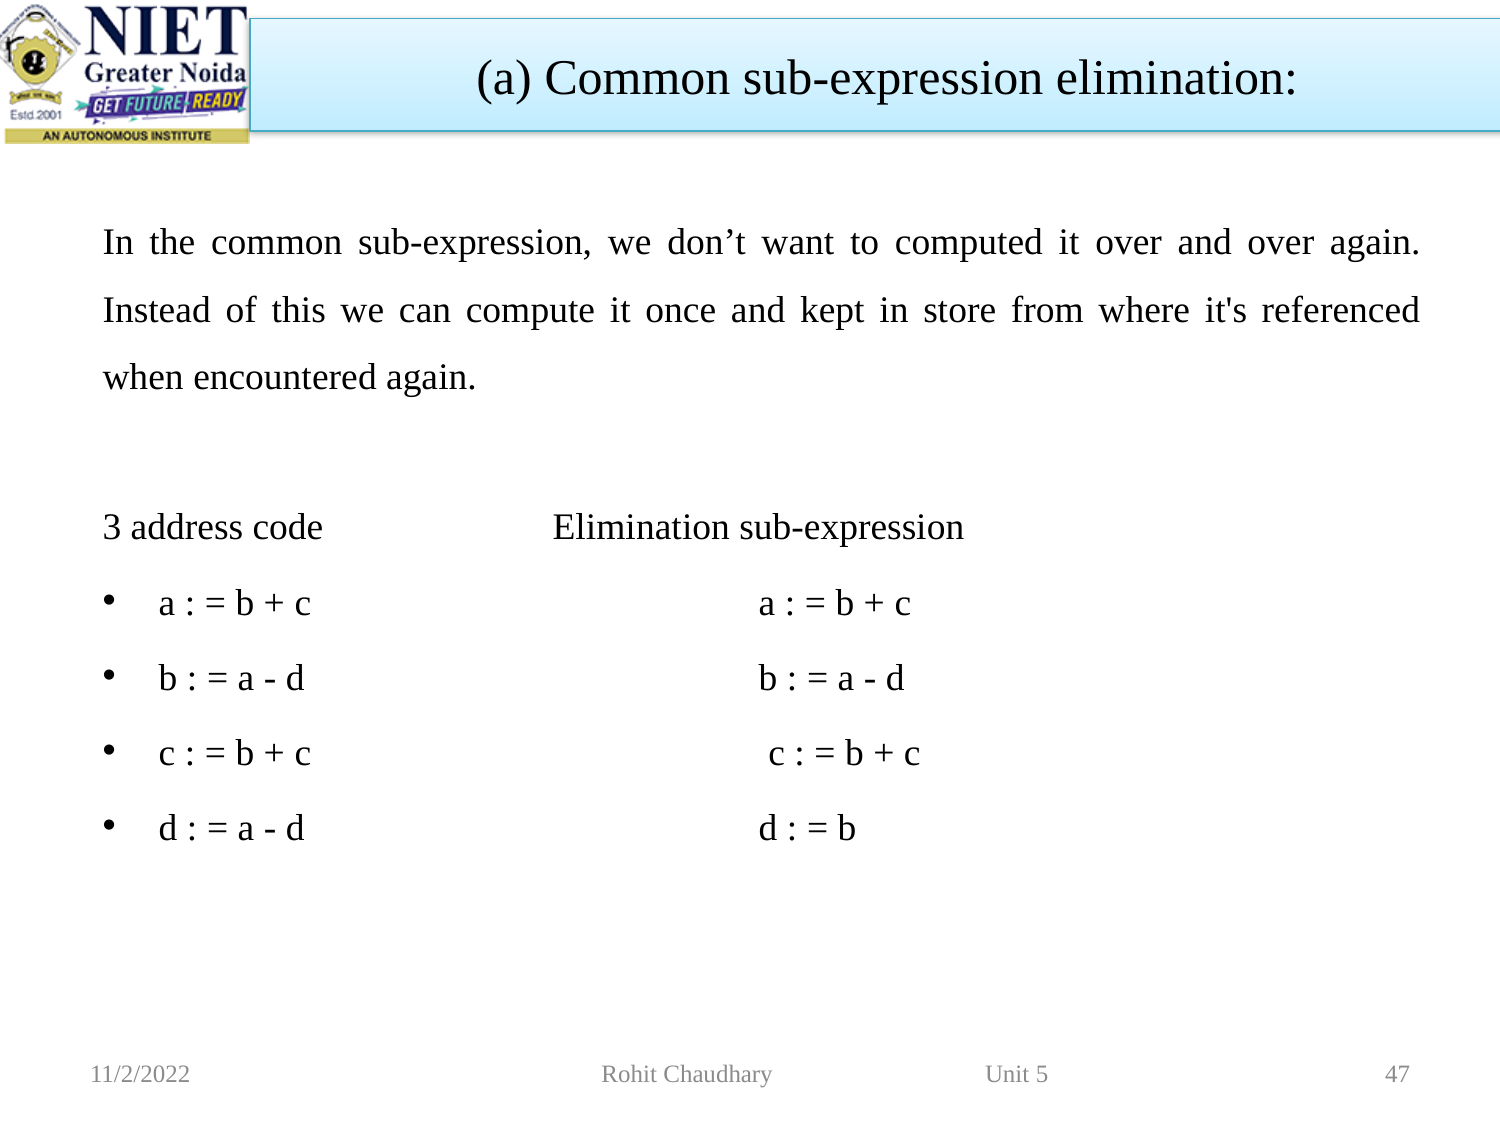

(a) Common sub-expression elimination:
In the common sub-expression, we don’t want to computed it over and over again. Instead of this we can compute it once and kept in store from where it's referenced when encountered again.

3 address code		Elimination sub-expression
a : = b + c			a : = b + c
b : = a - d  			b : = a - d
c : = b + c			 c : = b + c
d : = a - d 			d : = b

11/2/2022
Rohit Chaudhary                                  Unit 5
47